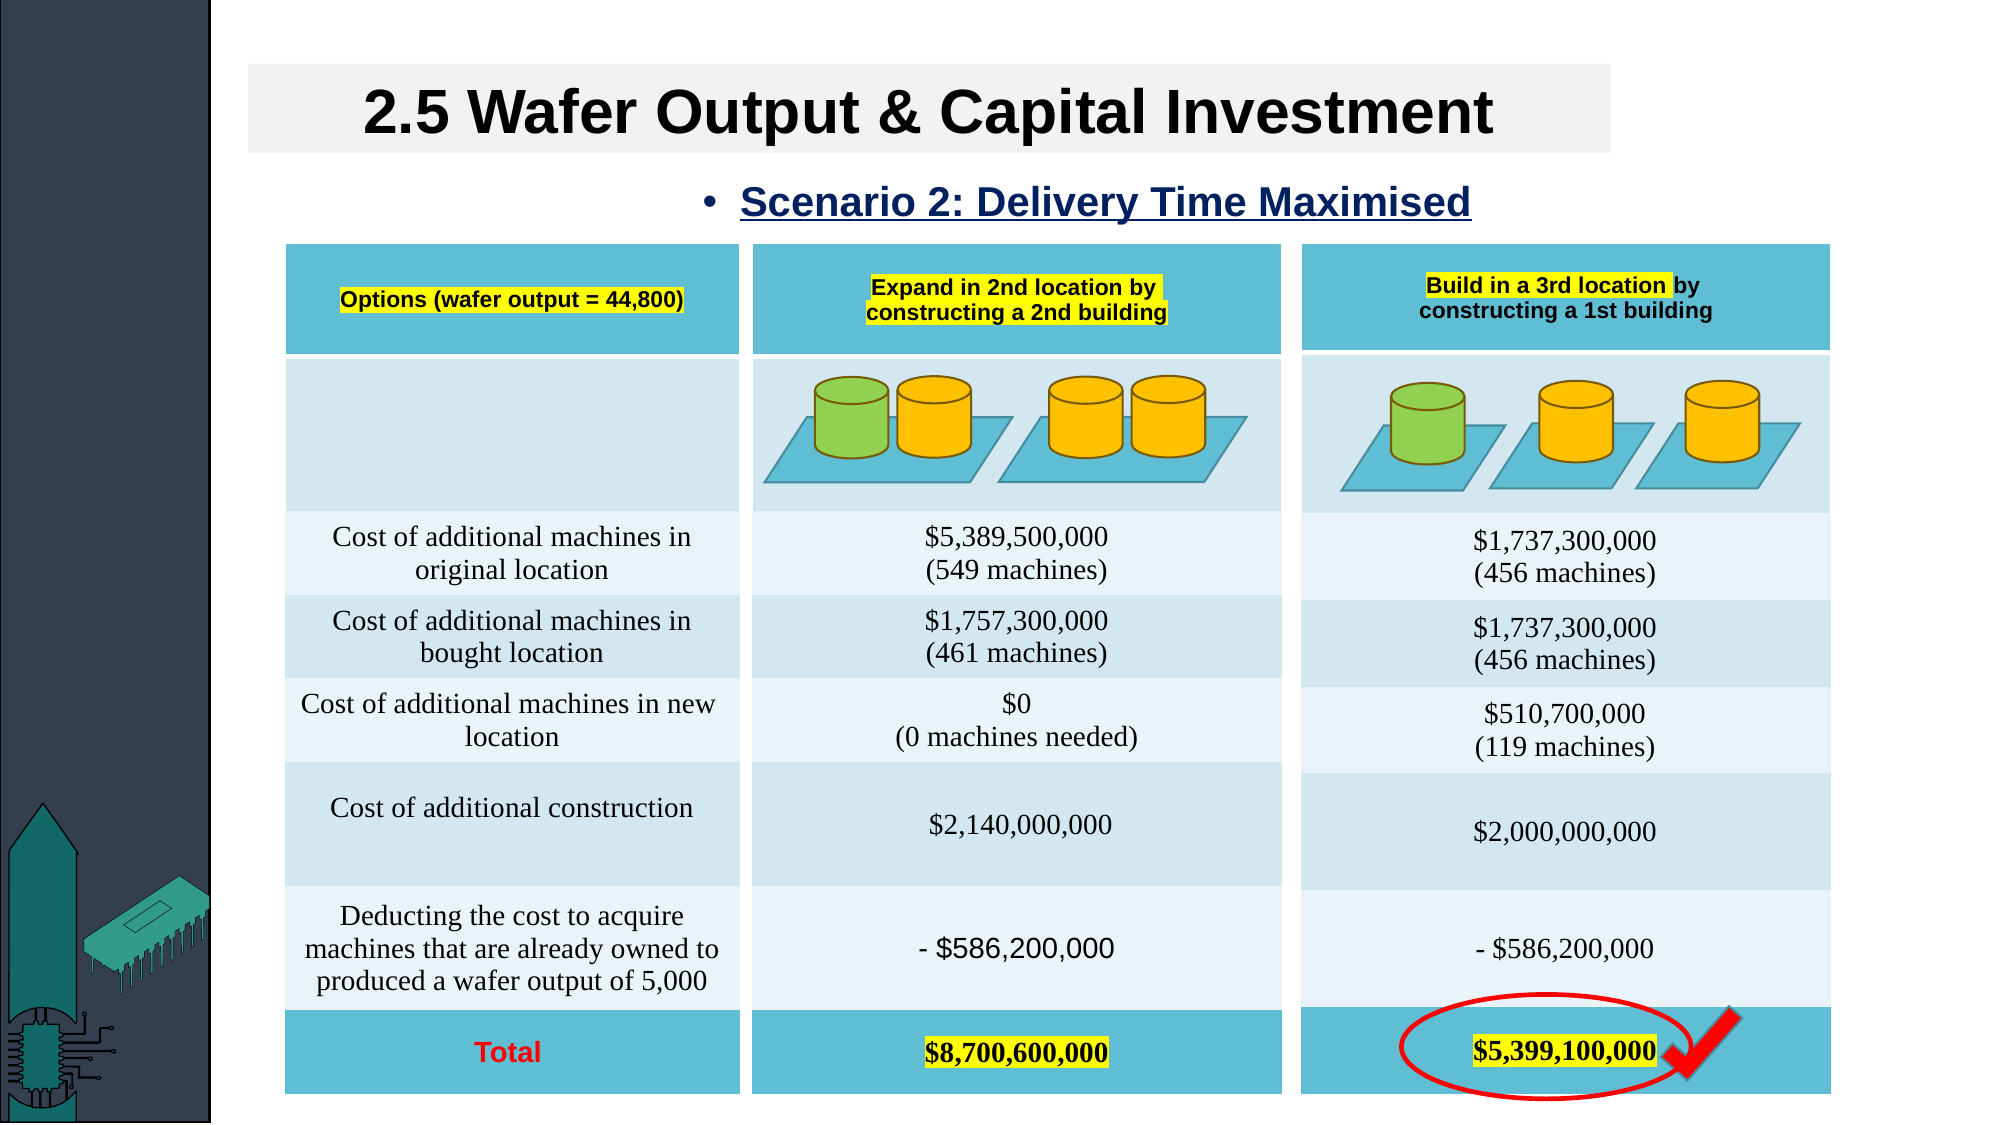

2.5 Wafer Output & Capital Investment
Scenario 2: Delivery Time Maximised
| Options (wafer output = 44,800) |
| --- |
|  |
| Cost of additional machines in original location |
| Cost of additional machines in bought location |
| Cost of additional machines in new location |
| Cost of additional construction |
| Deducting the cost to acquire machines that are already owned to produced a wafer output of 5,000 |
| Total |
| Expand in 2nd location by constructing a 2nd building |
| --- |
|  |
| $5,389,500,000 (549 machines) |
| $1,757,300,000 (461 machines) |
| $0 (0 machines needed) |
| $2,140,000,000 |
| - $586,200,000 |
| $8,700,600,000 |
| Build in a 3rd location by constructing a 1st building |  |  |
| --- | --- | --- |
|  |  |  |
|  | $1,737,300,000 (456 machines) |  |
|  | $1,737,300,000 (456 machines) |  |
|  | $510,700,000 (119 machines) |  |
|  | $2,000,000,000 |  |
|  | - $586,200,000 |  |
|  | $5,399,100,000 |  |